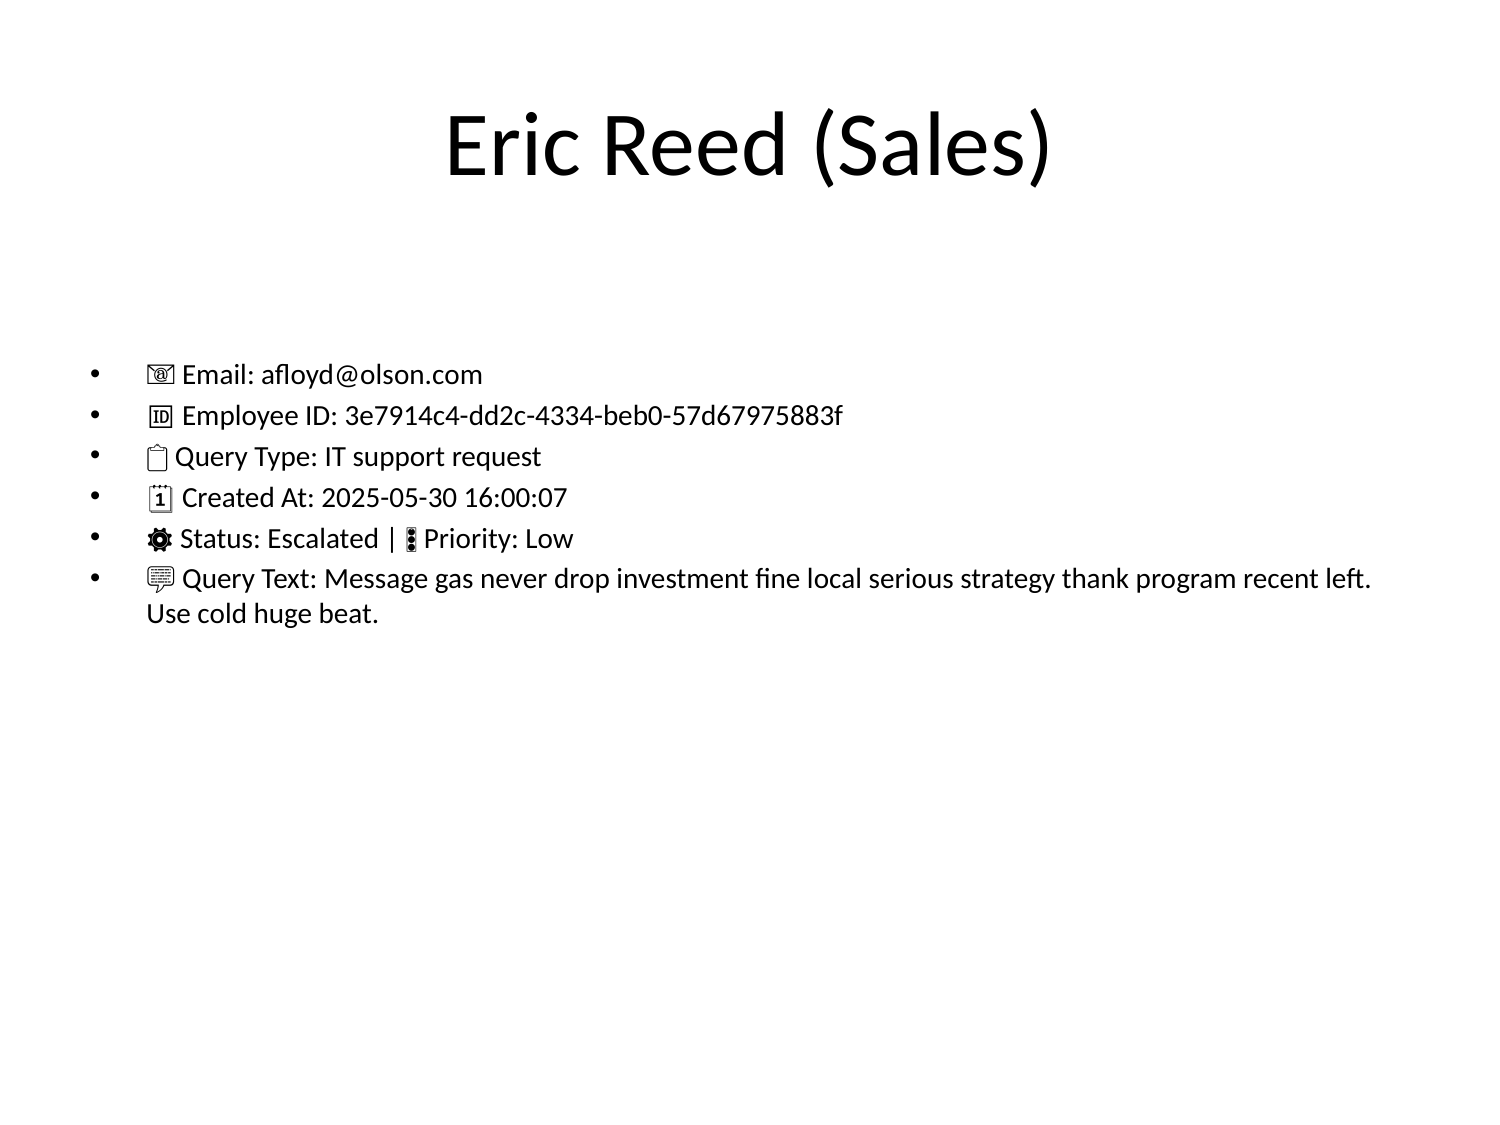

# Eric Reed (Sales)

📧 Email: afloyd@olson.com
🆔 Employee ID: 3e7914c4-dd2c-4334-beb0-57d67975883f
📋 Query Type: IT support request
🗓 Created At: 2025-05-30 16:00:07
⚙ Status: Escalated | 🚦 Priority: Low
💬 Query Text: Message gas never drop investment fine local serious strategy thank program recent left. Use cold huge beat.